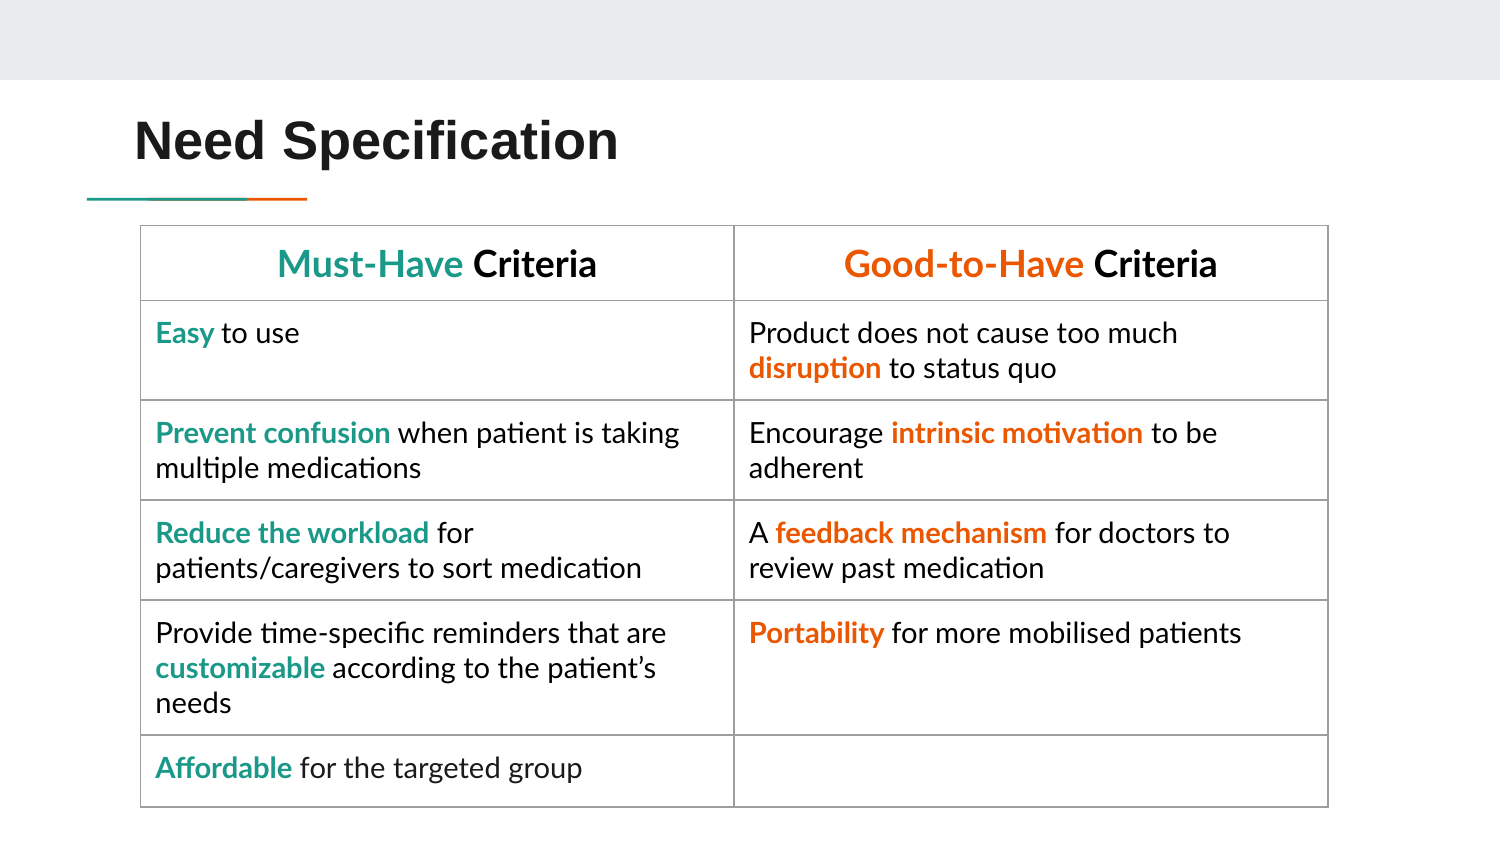

# Need Specification
| Must-Have Criteria | Good-to-Have Criteria |
| --- | --- |
| Easy to use | Product does not cause too much disruption to status quo |
| Prevent confusion when patient is taking multiple medications | Encourage intrinsic motivation to be adherent |
| Reduce the workload for patients/caregivers to sort medication | A feedback mechanism for doctors to review past medication |
| Provide time-specific reminders that are customizable according to the patient’s needs | Portability for more mobilised patients |
| Affordable for the targeted group |  |